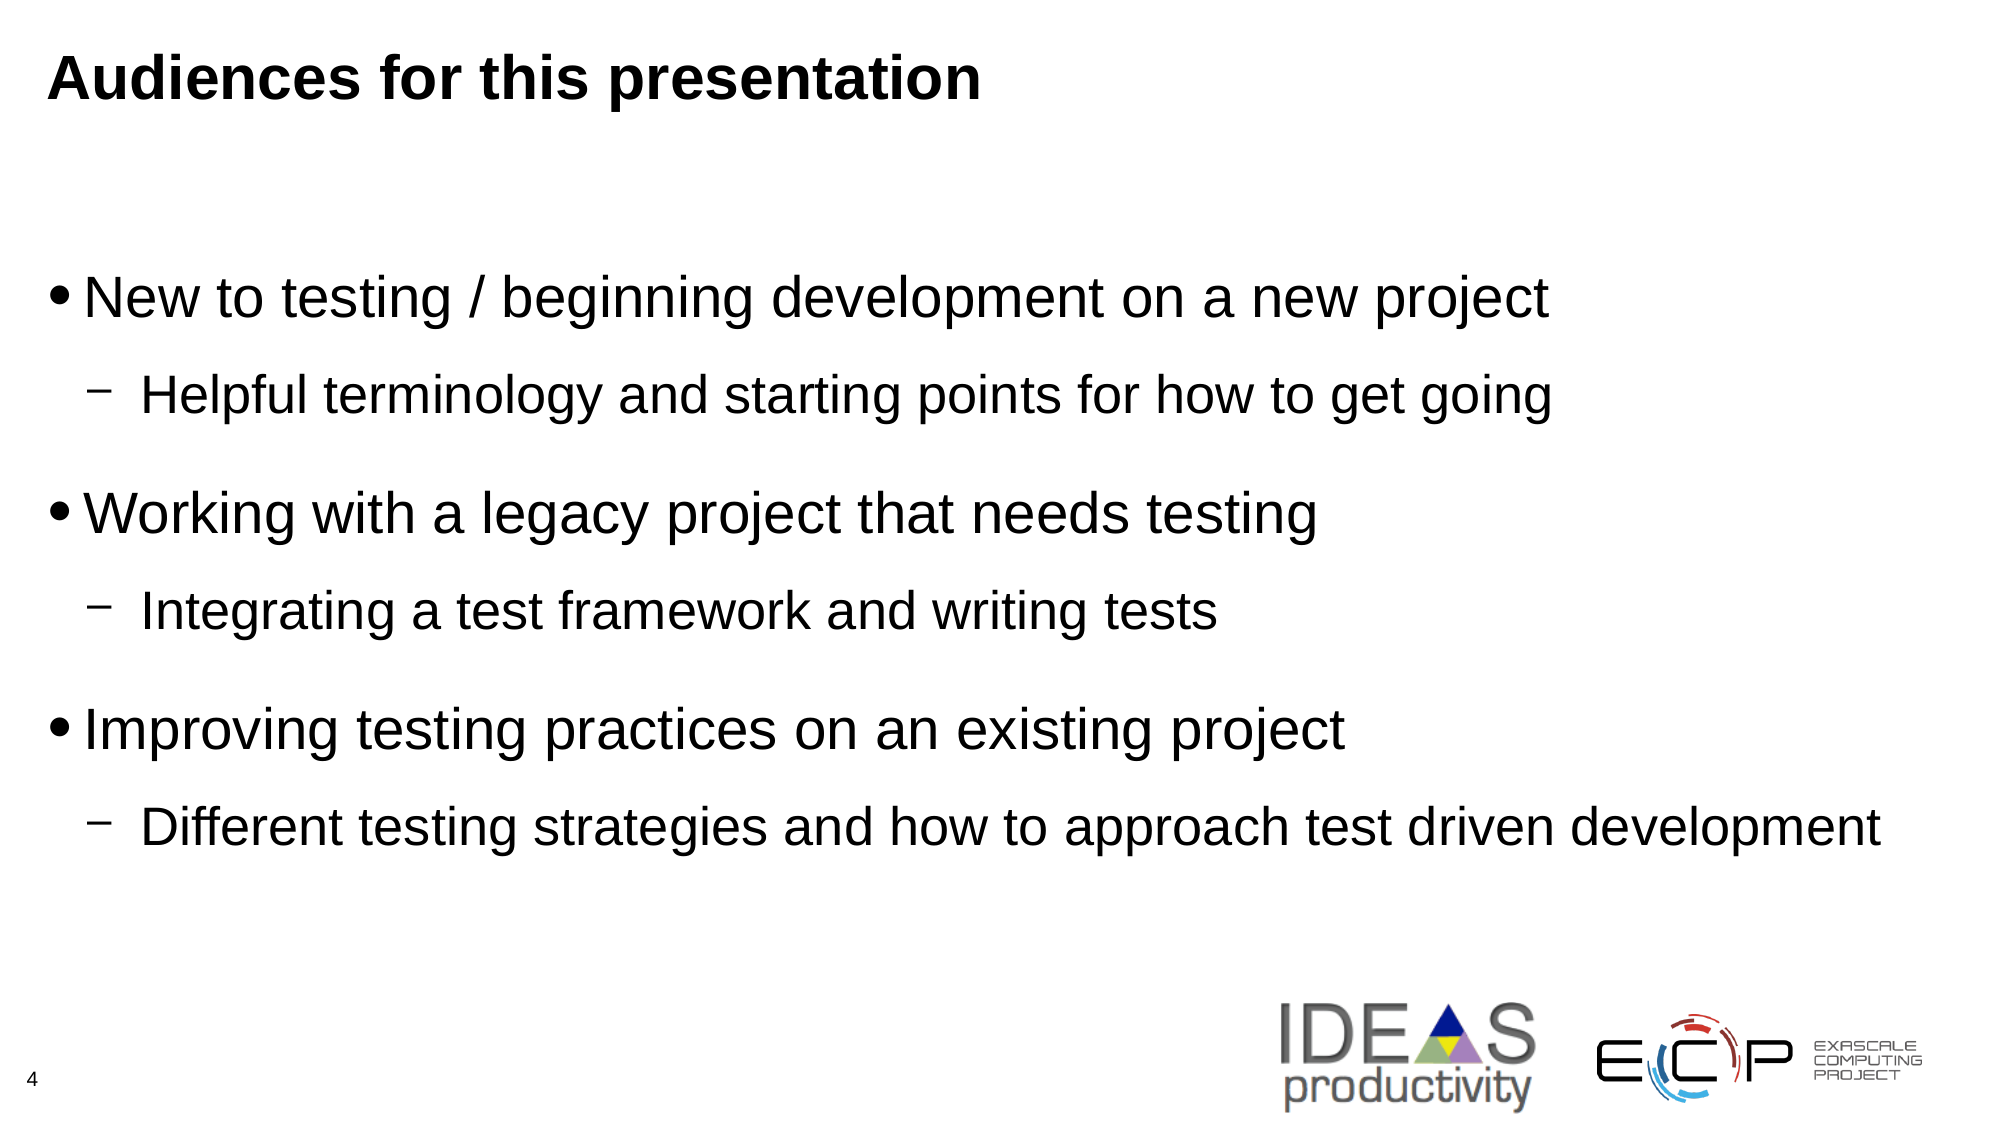

# Audiences for this presentation
New to testing / beginning development on a new project
Helpful terminology and starting points for how to get going
Working with a legacy project that needs testing
Integrating a test framework and writing tests
Improving testing practices on an existing project
Different testing strategies and how to approach test driven development